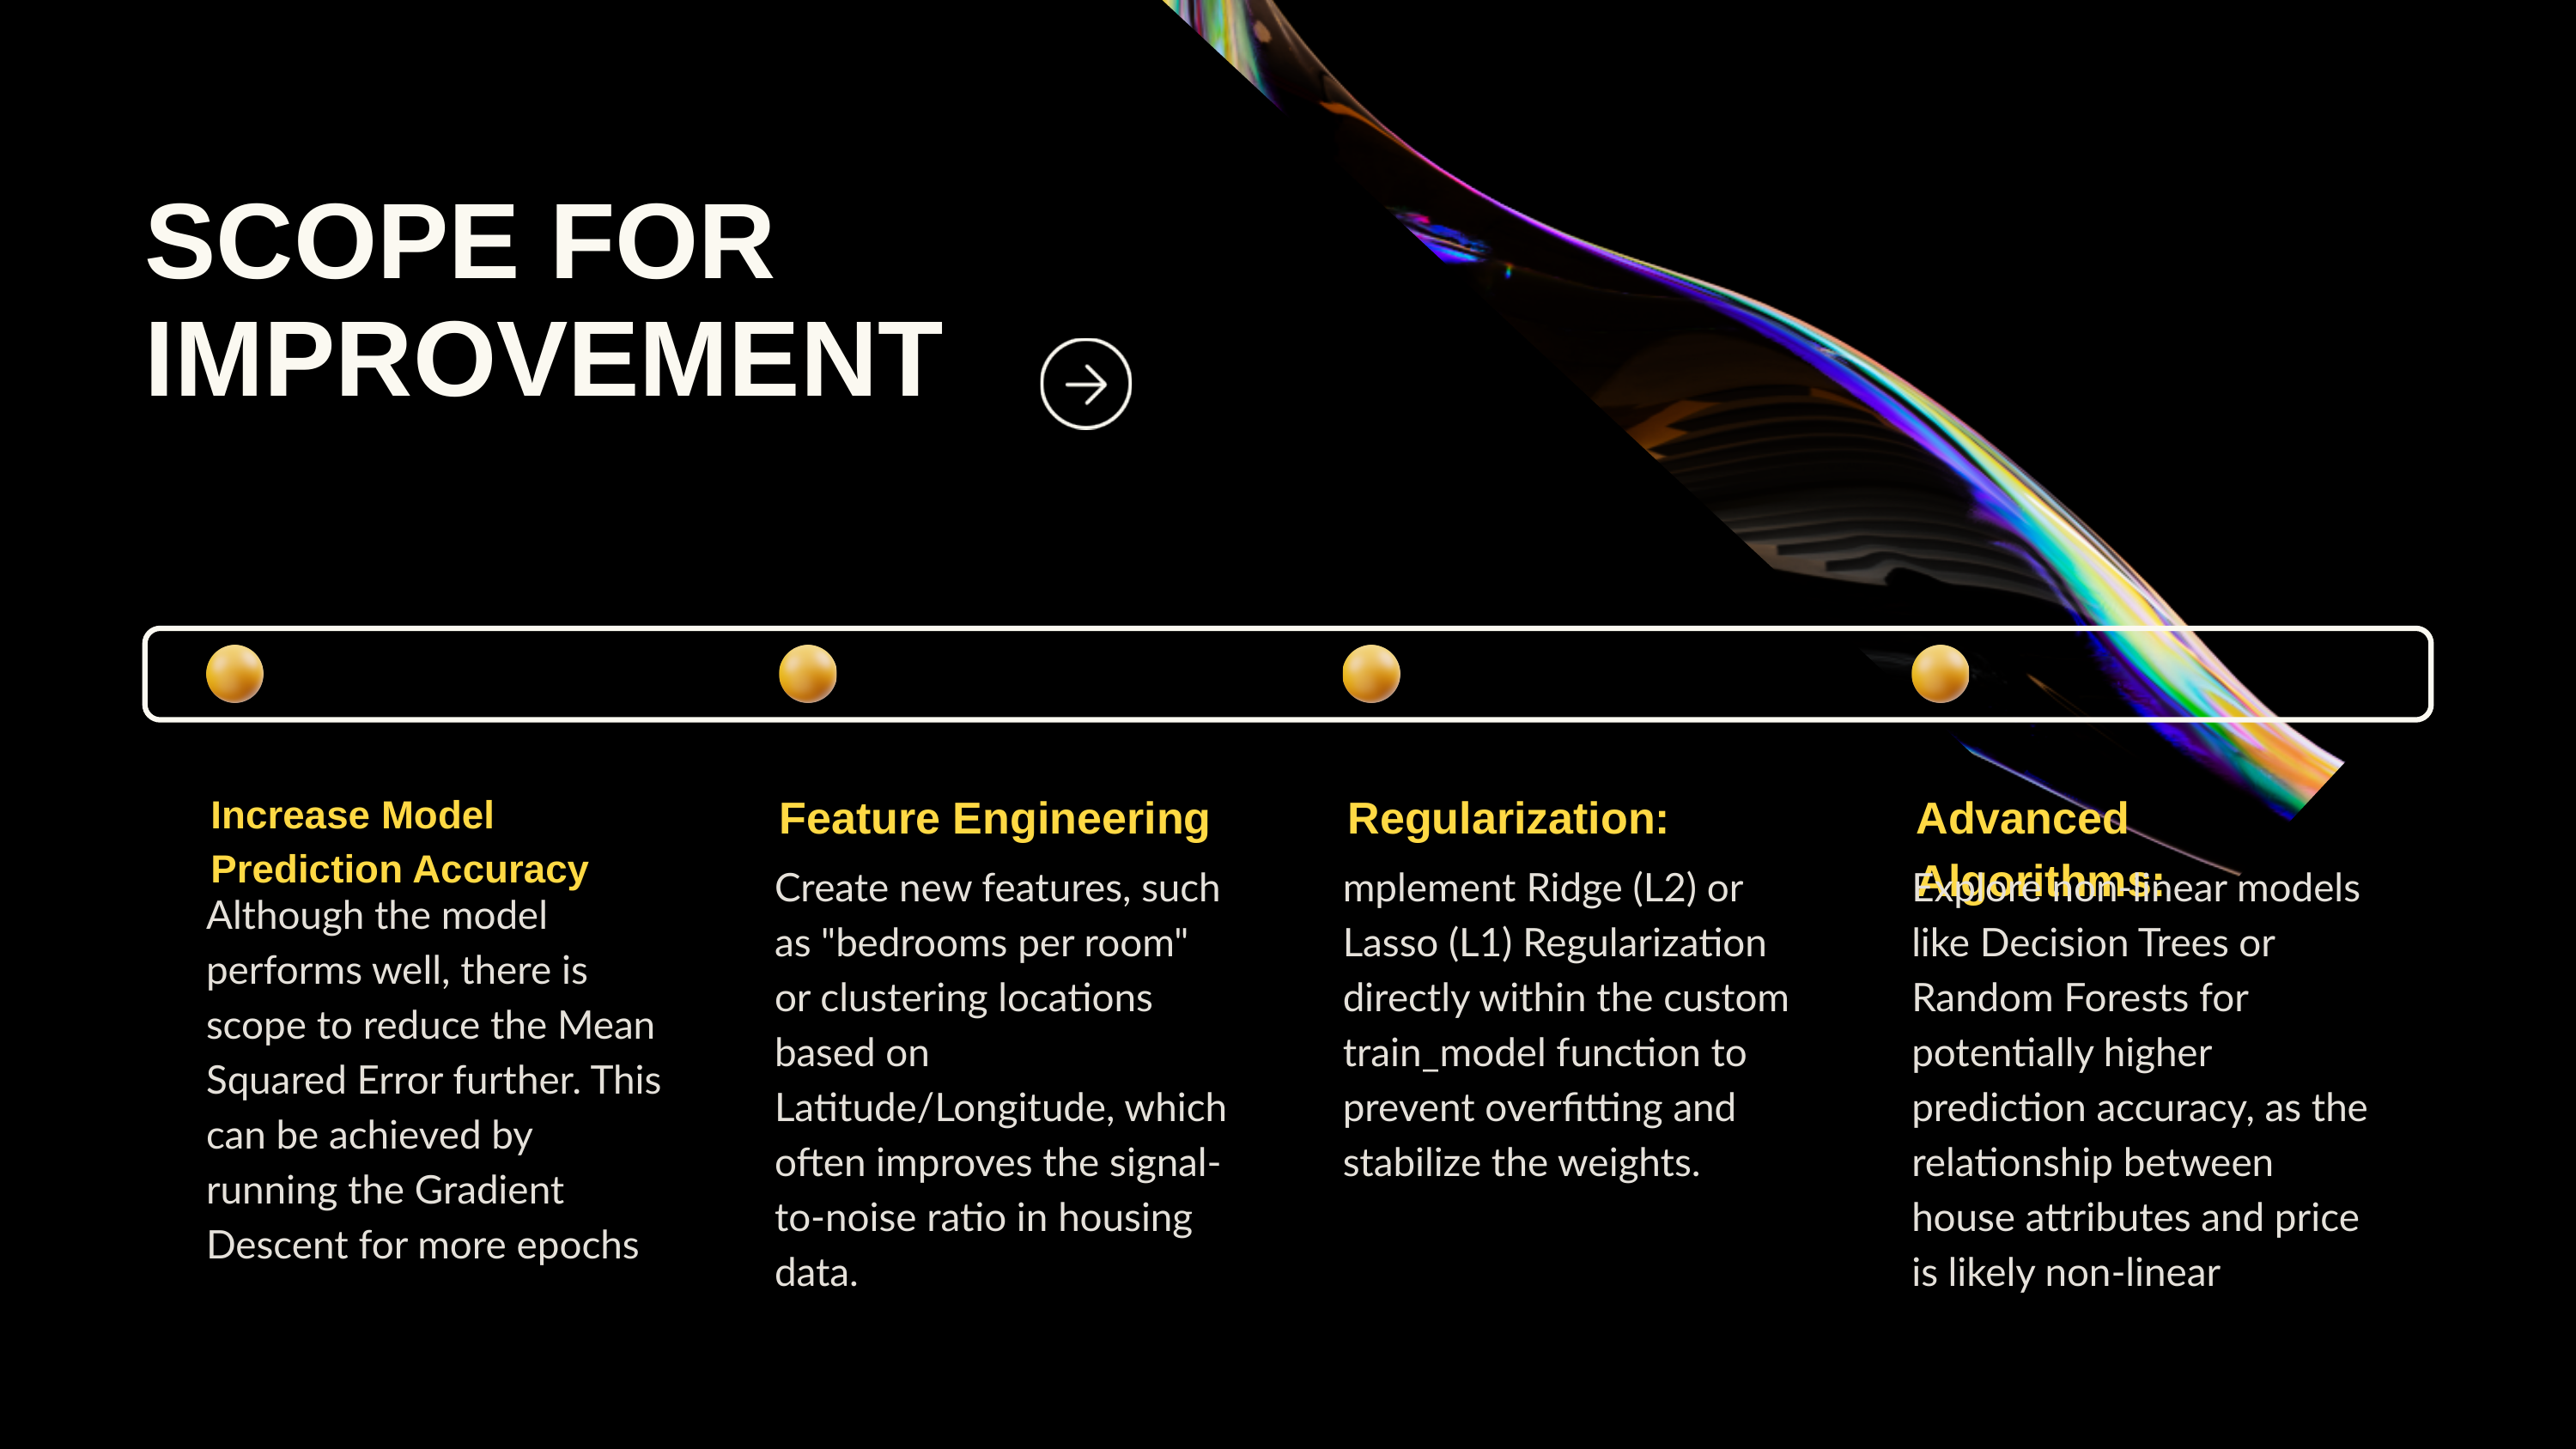

SCOPE FOR IMPROVEMENT

Feature Engineering
Regularization:
Advanced Algorithms:
Increase Model Prediction Accuracy
Create new features, such as "bedrooms per room" or clustering locations based on Latitude/Longitude, which often improves the signal-to-noise ratio in housing data.
mplement Ridge (L2) or Lasso (L1) Regularization directly within the custom train_model function to prevent overfitting and stabilize the weights.
Explore non-linear models like Decision Trees or Random Forests for potentially higher prediction accuracy, as the relationship between house attributes and price is likely non-linear
Although the model performs well, there is scope to reduce the Mean Squared Error further. This can be achieved by running the Gradient Descent for more epochs